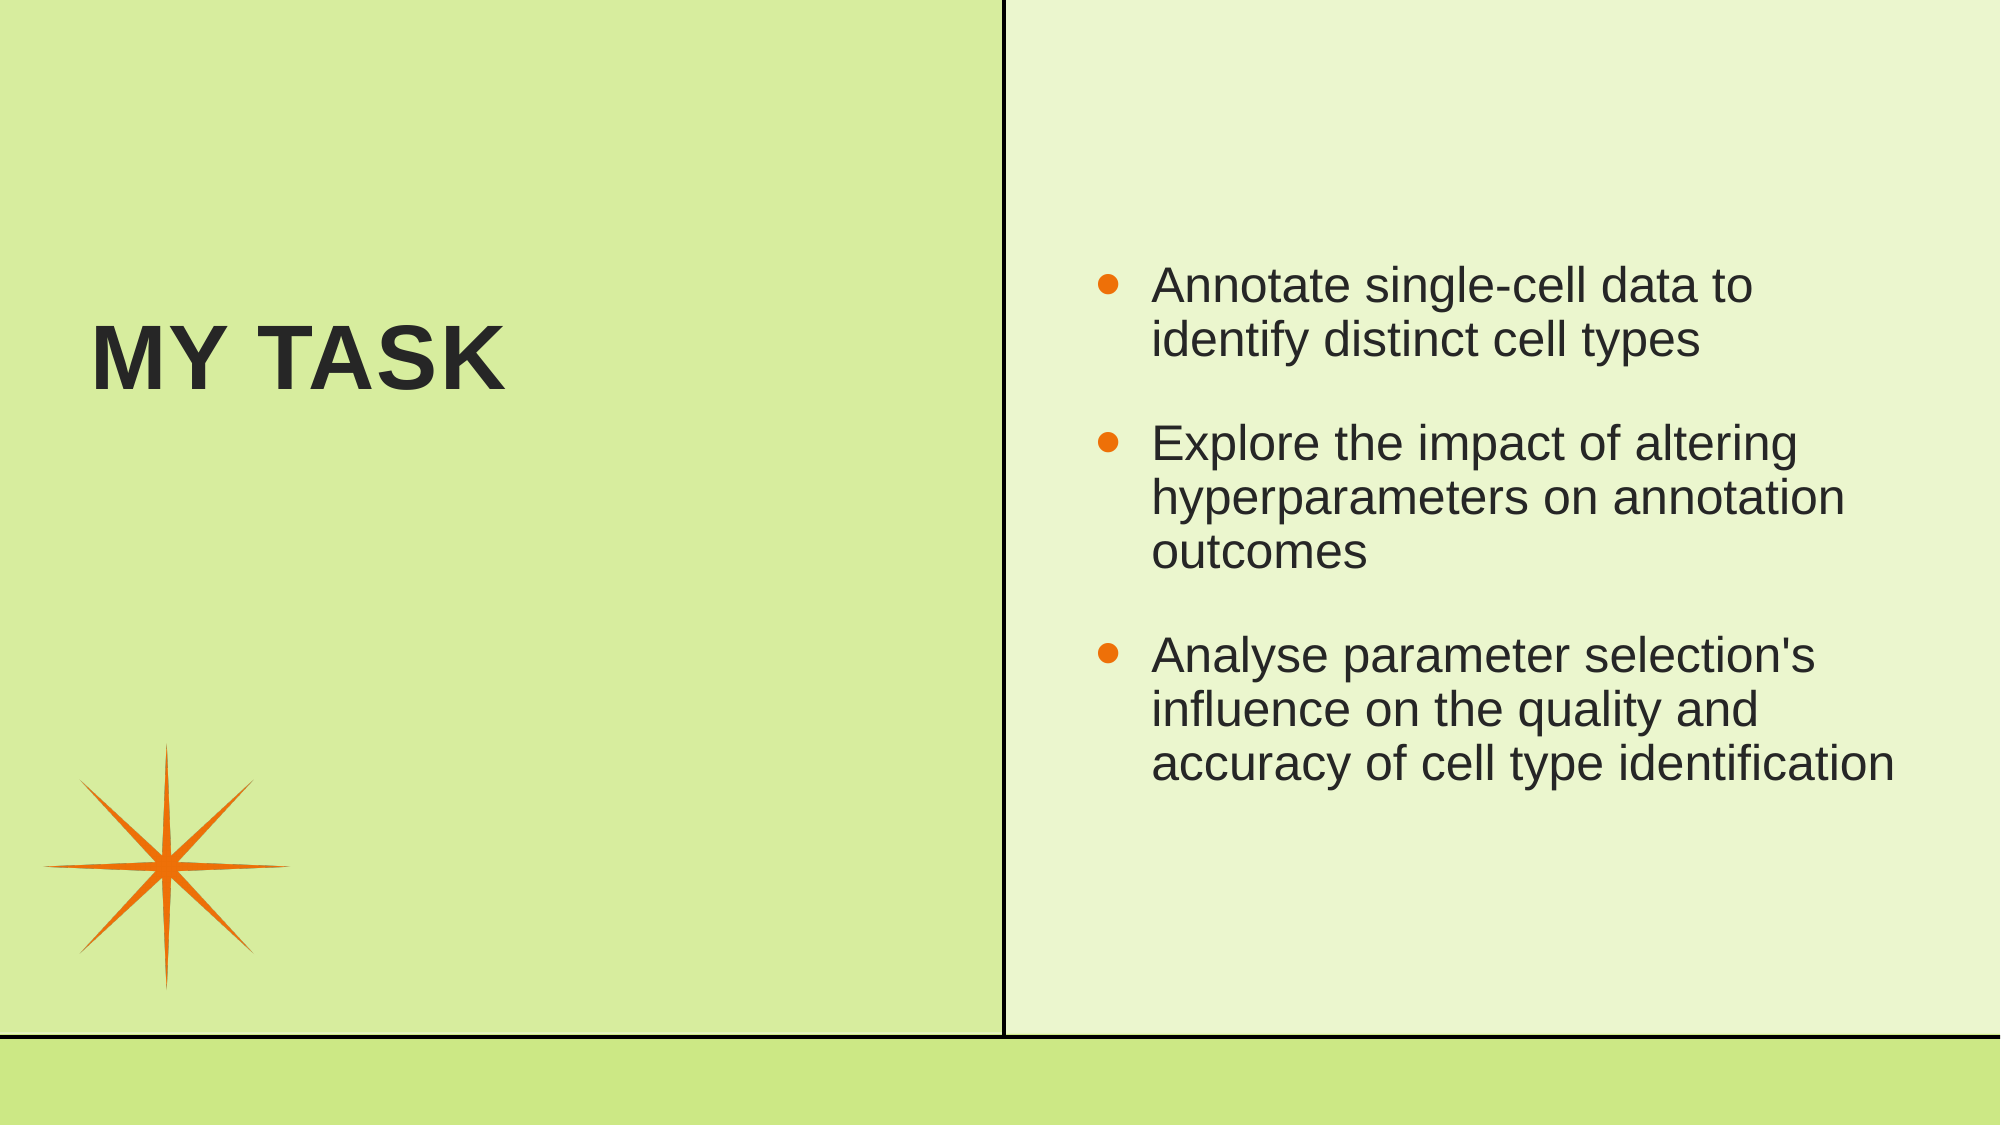

# My Task
Annotate single-cell data to identify distinct cell types
Explore the impact of altering hyperparameters on annotation outcomes
Analyse parameter selection's influence on the quality and accuracy of cell type identification